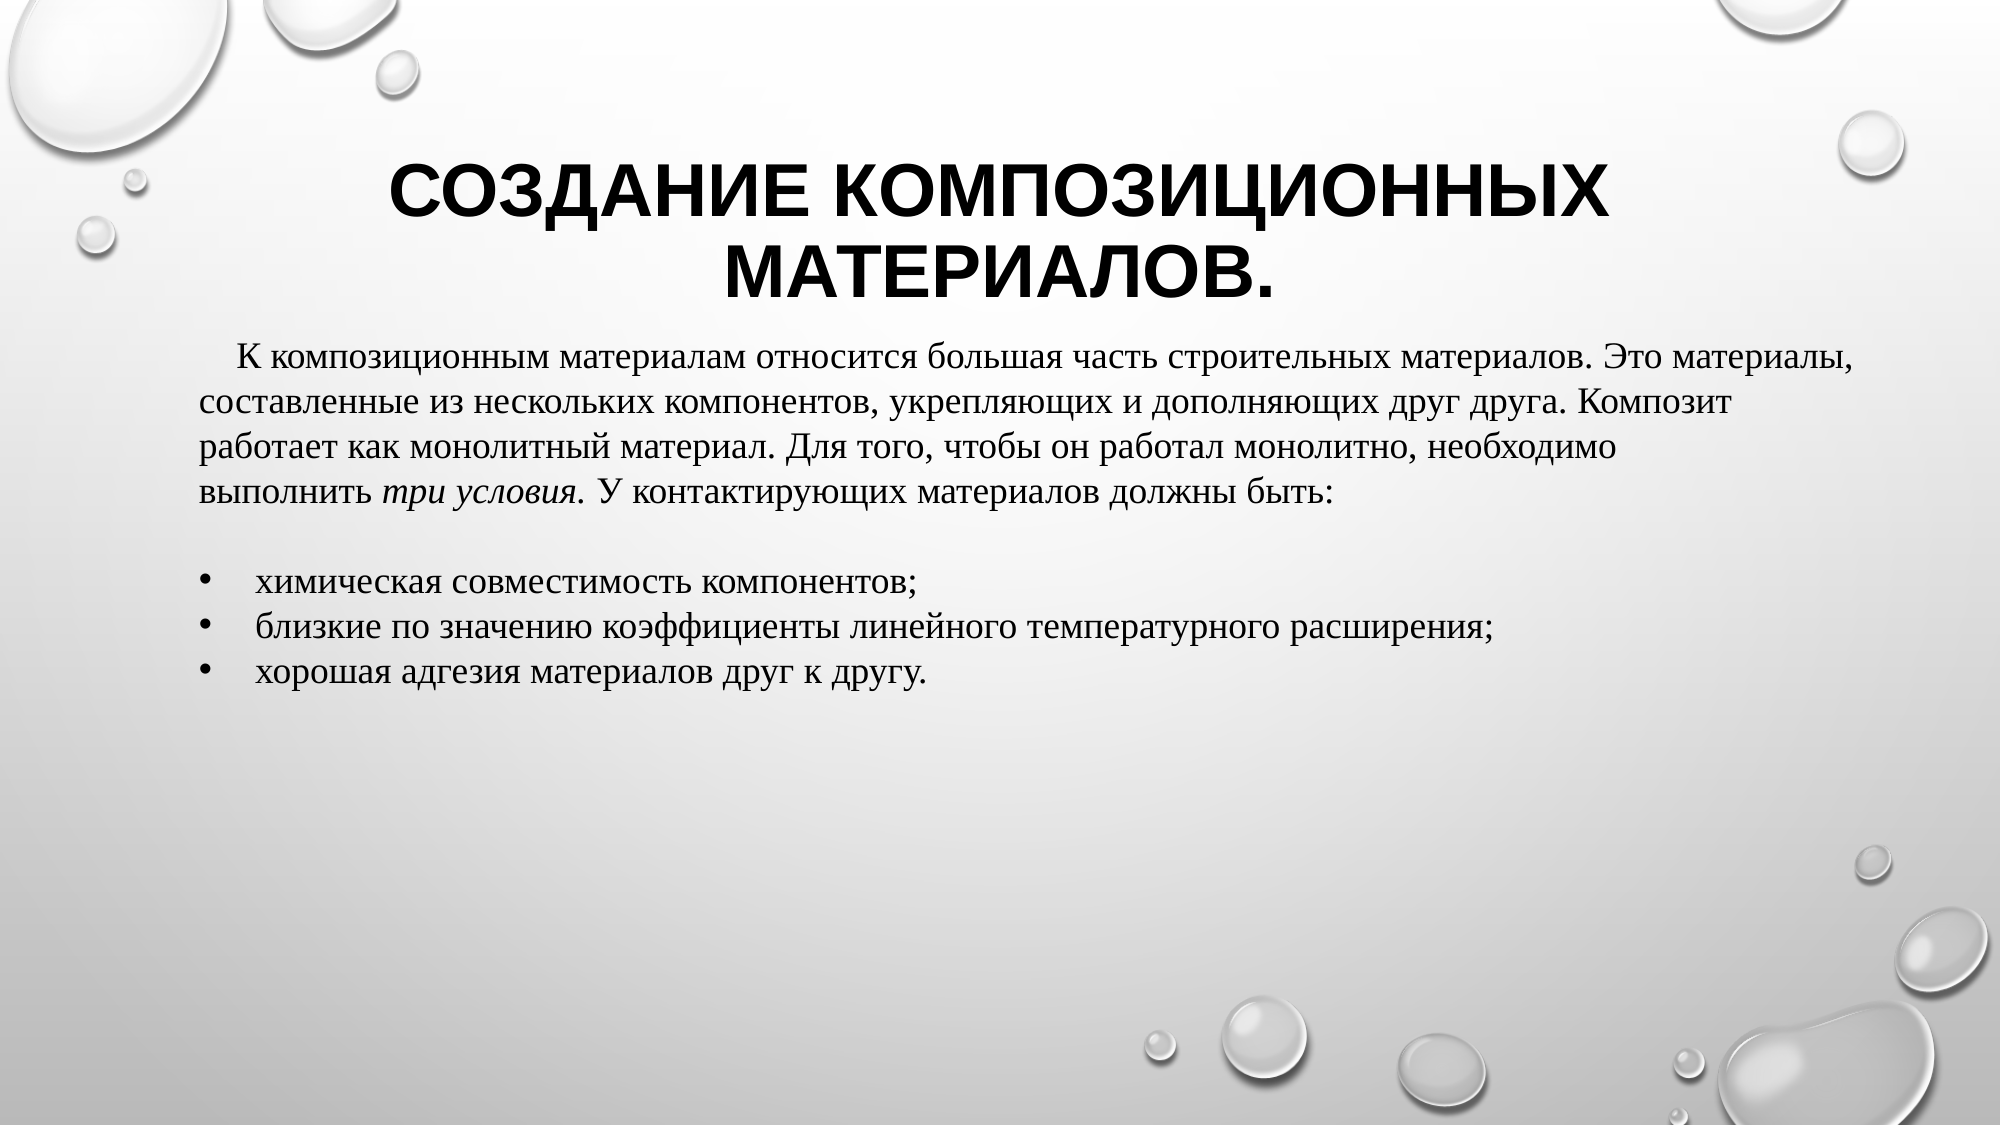

# Создание композиционных материалов.
К композиционным материалам относится большая часть строительных материалов. Это материалы, составленные из нескольких компонентов, укрепляющих и дополняющих друг друга. Композит работает как монолитный материал. Для того, чтобы он работал монолитно, необходимо выполнить три условия. У контактирующих материалов должны быть:

химическая совместимость компонентов;
близкие по значению коэффициенты линейного температурного расширения;
хорошая адгезия материалов друг к другу.